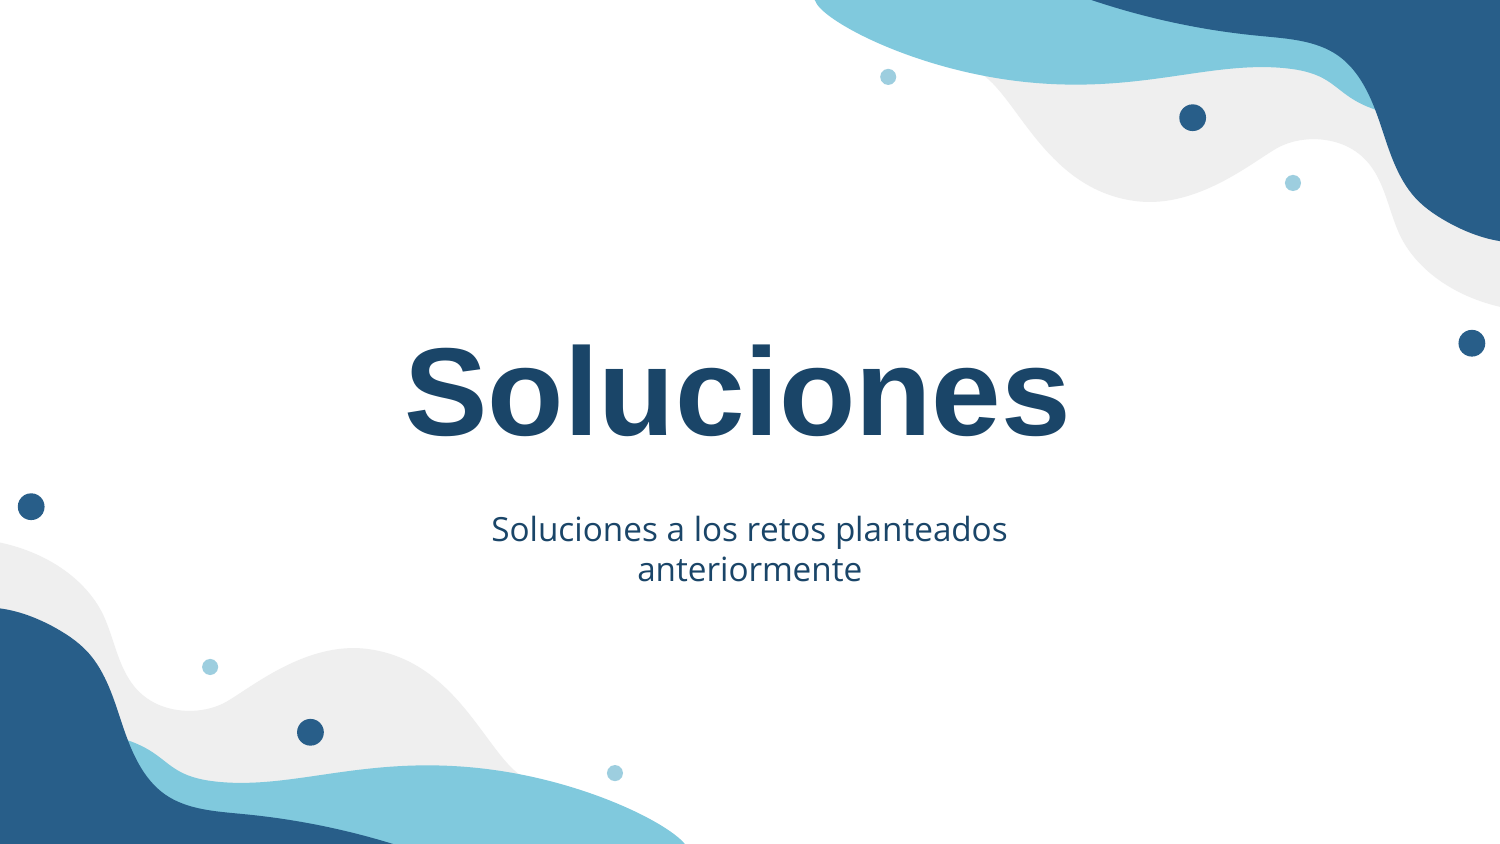

# Soluciones
Soluciones a los retos planteados anteriormente